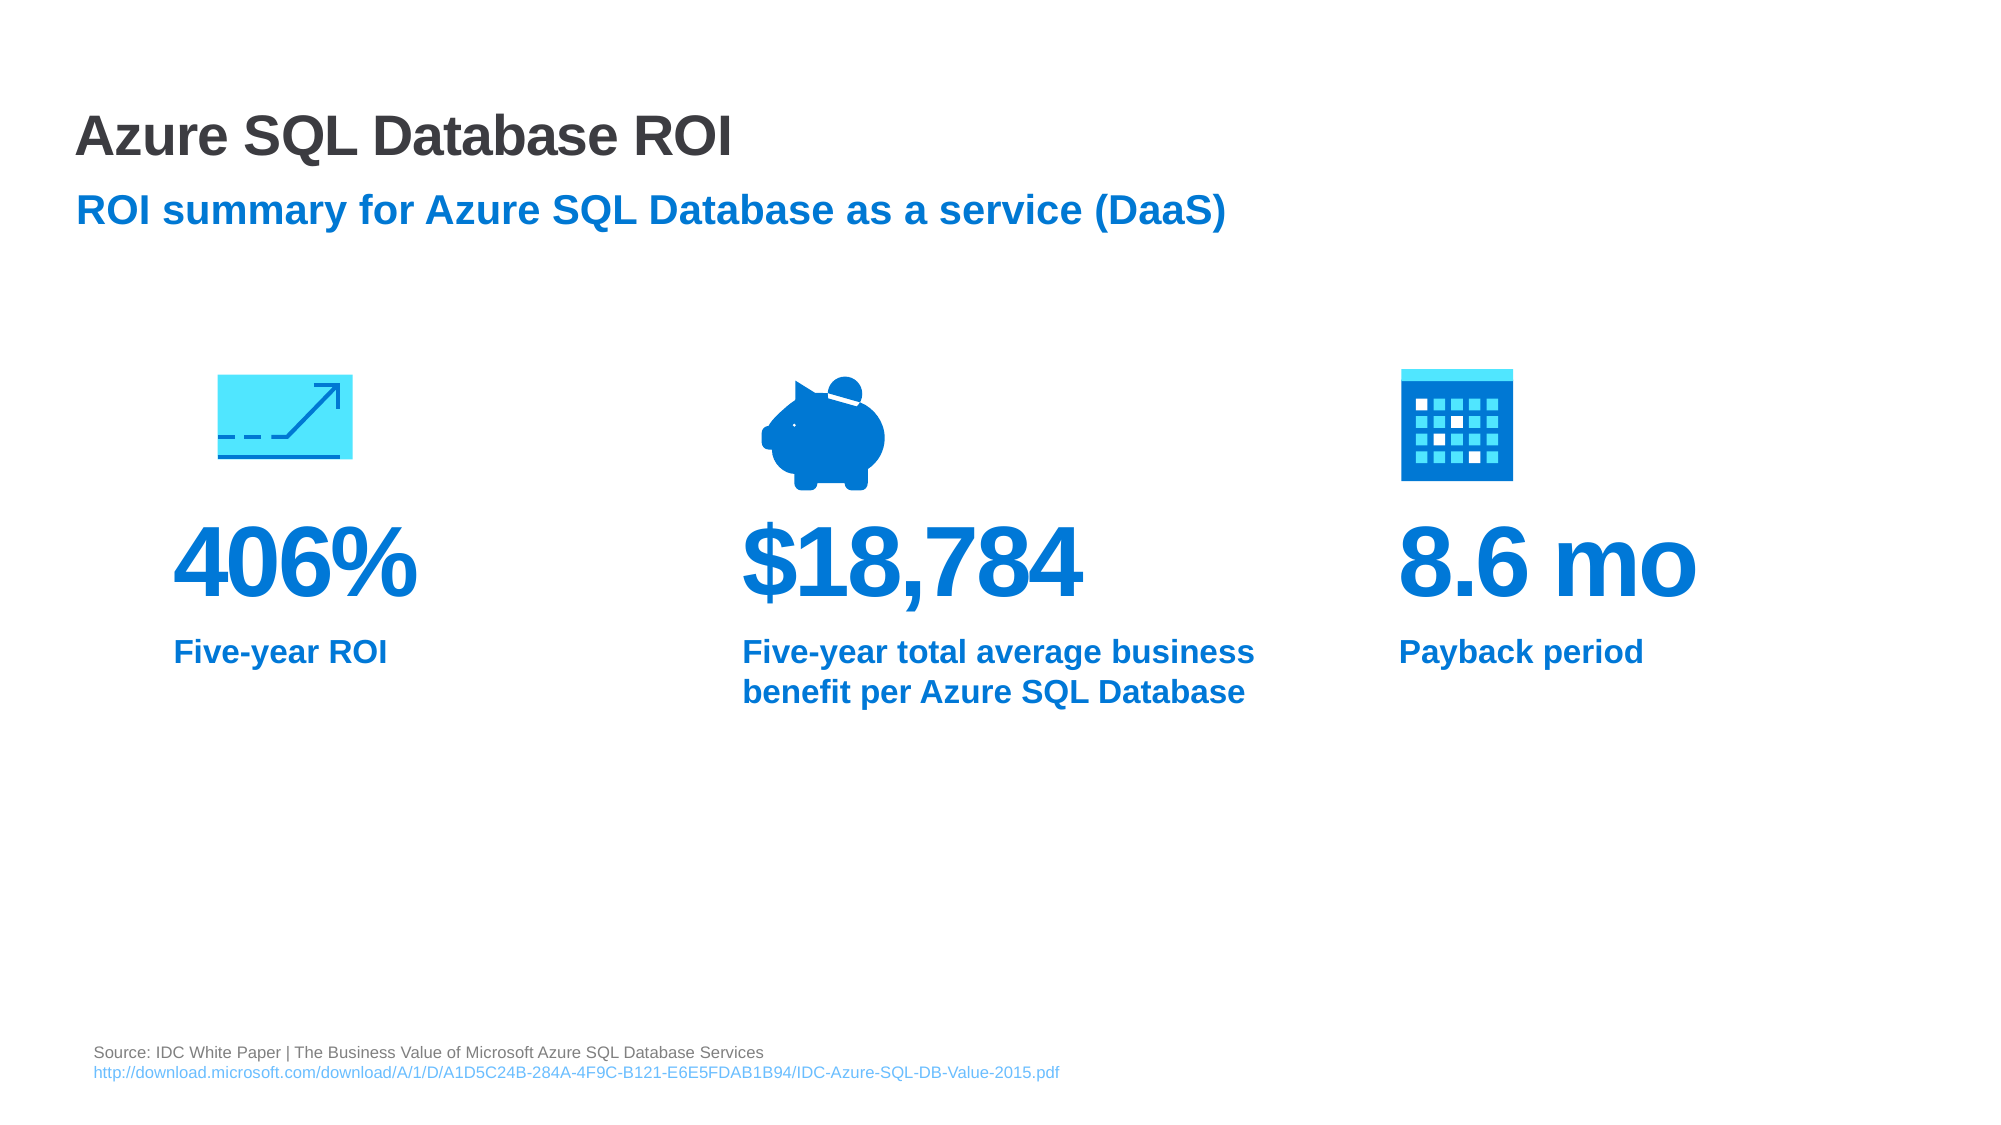

# Azure SQL Database ROI
ROI summary for Azure SQL Database as a service (DaaS)

406%
Five-year ROI
$18,784
Five-year total average business benefit per Azure SQL Database
8.6 mo
Payback period
Source: IDC White Paper | The Business Value of Microsoft Azure SQL Database Services
http://download.microsoft.com/download/A/1/D/A1D5C24B-284A-4F9C-B121-E6E5FDAB1B94/IDC-Azure-SQL-DB-Value-2015.pdf